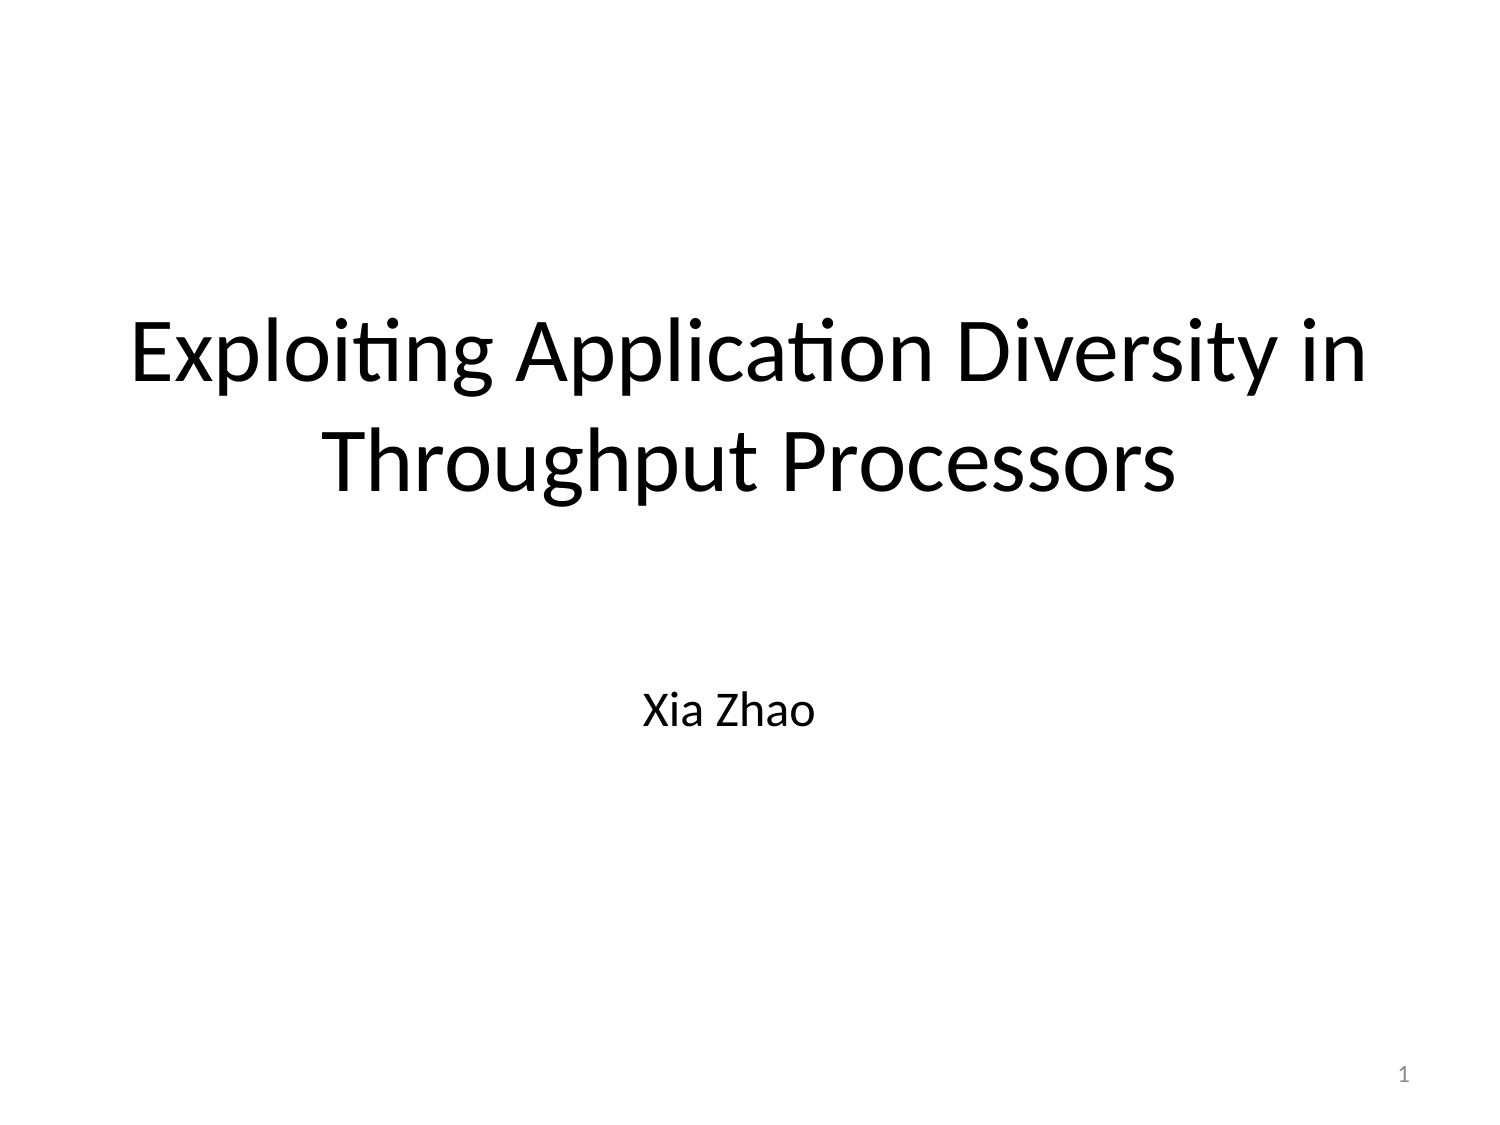

# Exploiting Application Diversity in Throughput Processors
Xia Zhao

1